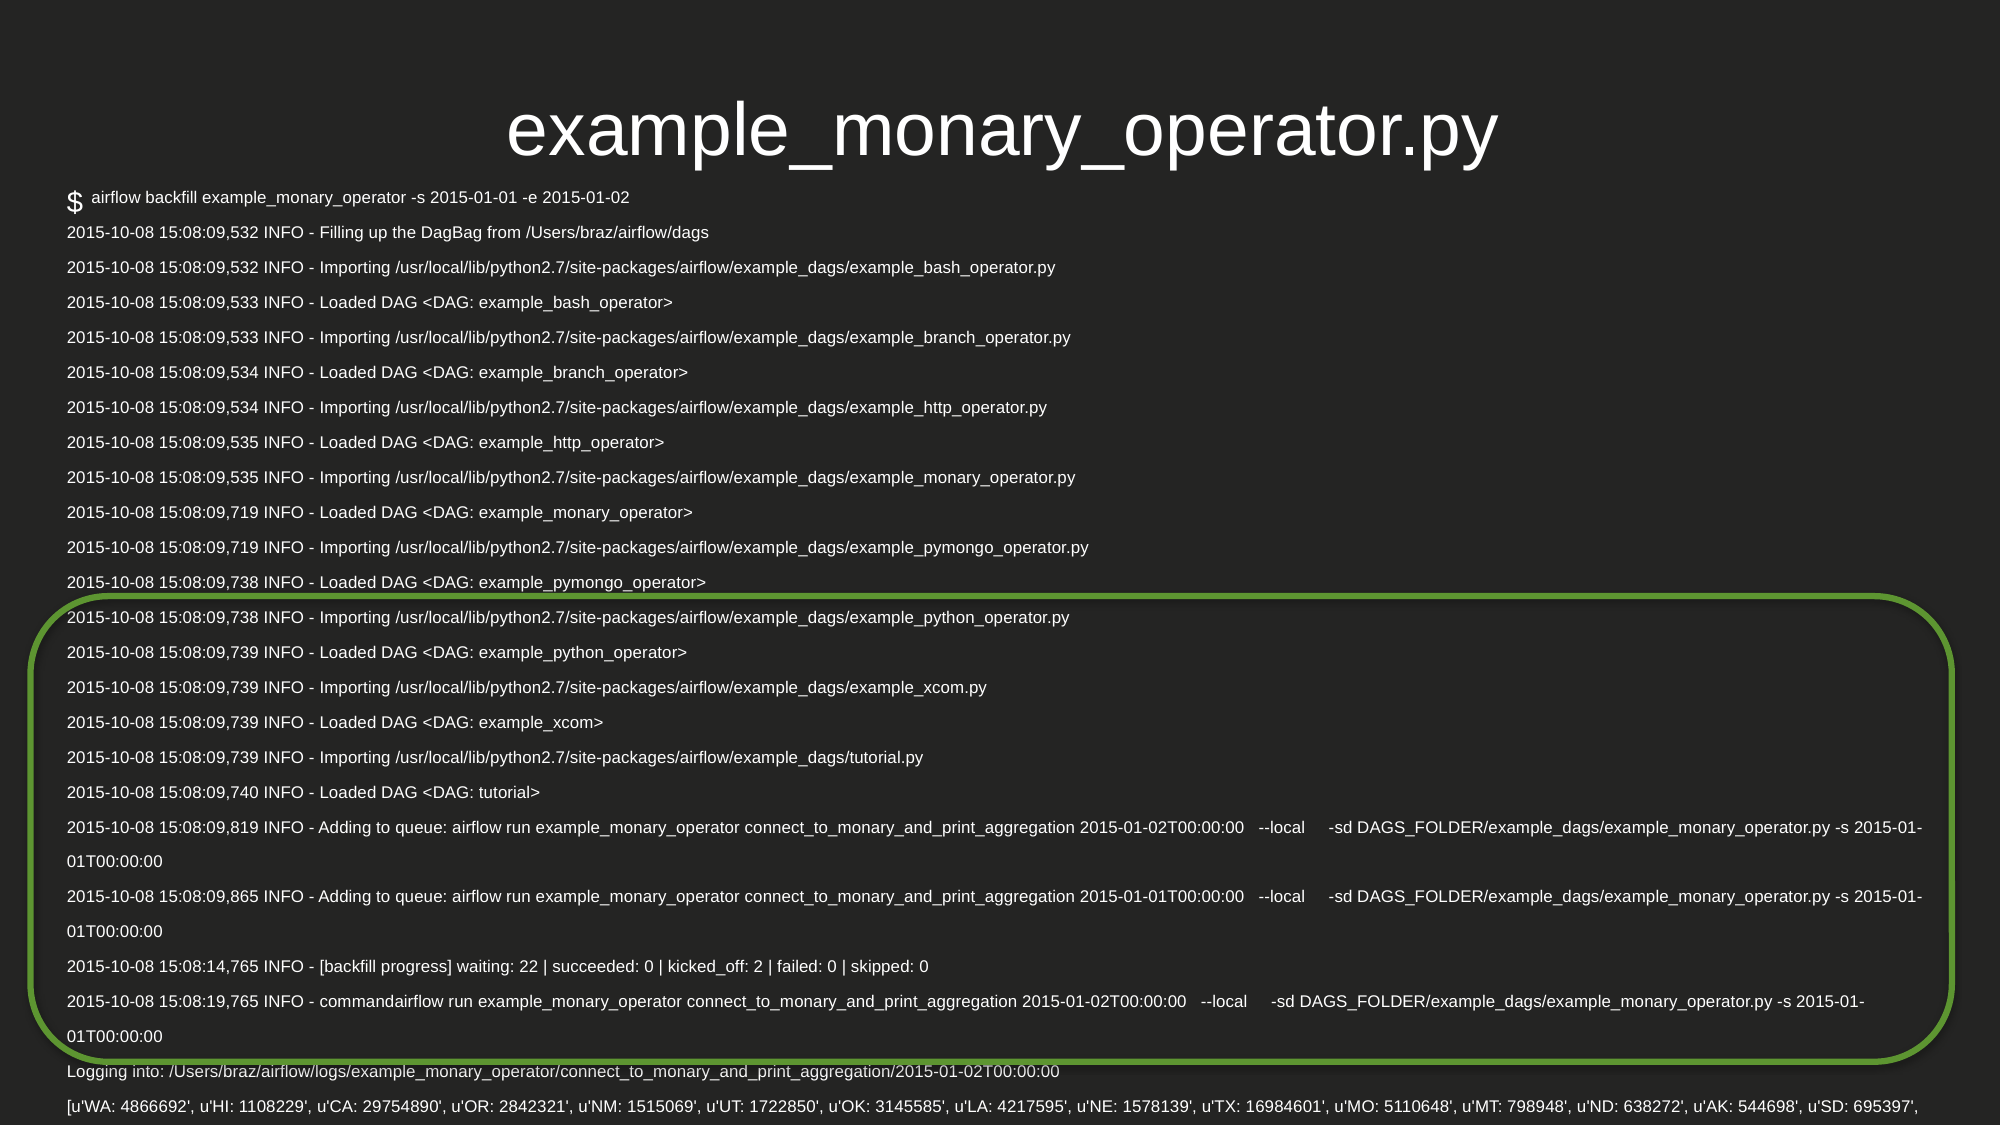

example_monary_operator.py
$ airflow backfill example_monary_operator -s 2015-01-01 -e 2015-01-02
2015-10-08 15:08:09,532 INFO - Filling up the DagBag from /Users/braz/airflow/dags
2015-10-08 15:08:09,532 INFO - Importing /usr/local/lib/python2.7/site-packages/airflow/example_dags/example_bash_operator.py
2015-10-08 15:08:09,533 INFO - Loaded DAG <DAG: example_bash_operator>
2015-10-08 15:08:09,533 INFO - Importing /usr/local/lib/python2.7/site-packages/airflow/example_dags/example_branch_operator.py
2015-10-08 15:08:09,534 INFO - Loaded DAG <DAG: example_branch_operator>
2015-10-08 15:08:09,534 INFO - Importing /usr/local/lib/python2.7/site-packages/airflow/example_dags/example_http_operator.py
2015-10-08 15:08:09,535 INFO - Loaded DAG <DAG: example_http_operator>
2015-10-08 15:08:09,535 INFO - Importing /usr/local/lib/python2.7/site-packages/airflow/example_dags/example_monary_operator.py
2015-10-08 15:08:09,719 INFO - Loaded DAG <DAG: example_monary_operator>
2015-10-08 15:08:09,719 INFO - Importing /usr/local/lib/python2.7/site-packages/airflow/example_dags/example_pymongo_operator.py
2015-10-08 15:08:09,738 INFO - Loaded DAG <DAG: example_pymongo_operator>
2015-10-08 15:08:09,738 INFO - Importing /usr/local/lib/python2.7/site-packages/airflow/example_dags/example_python_operator.py
2015-10-08 15:08:09,739 INFO - Loaded DAG <DAG: example_python_operator>
2015-10-08 15:08:09,739 INFO - Importing /usr/local/lib/python2.7/site-packages/airflow/example_dags/example_xcom.py
2015-10-08 15:08:09,739 INFO - Loaded DAG <DAG: example_xcom>
2015-10-08 15:08:09,739 INFO - Importing /usr/local/lib/python2.7/site-packages/airflow/example_dags/tutorial.py
2015-10-08 15:08:09,740 INFO - Loaded DAG <DAG: tutorial>
2015-10-08 15:08:09,819 INFO - Adding to queue: airflow run example_monary_operator connect_to_monary_and_print_aggregation 2015-01-02T00:00:00   --local     -sd DAGS_FOLDER/example_dags/example_monary_operator.py -s 2015-01-01T00:00:00
2015-10-08 15:08:09,865 INFO - Adding to queue: airflow run example_monary_operator connect_to_monary_and_print_aggregation 2015-01-01T00:00:00   --local     -sd DAGS_FOLDER/example_dags/example_monary_operator.py -s 2015-01-01T00:00:00
2015-10-08 15:08:14,765 INFO - [backfill progress] waiting: 22 | succeeded: 0 | kicked_off: 2 | failed: 0 | skipped: 0
2015-10-08 15:08:19,765 INFO - commandairflow run example_monary_operator connect_to_monary_and_print_aggregation 2015-01-02T00:00:00   --local     -sd DAGS_FOLDER/example_dags/example_monary_operator.py -s 2015-01-01T00:00:00
Logging into: /Users/braz/airflow/logs/example_monary_operator/connect_to_monary_and_print_aggregation/2015-01-02T00:00:00
[u'WA: 4866692', u'HI: 1108229', u'CA: 29754890', u'OR: 2842321', u'NM: 1515069', u'UT: 1722850', u'OK: 3145585', u'LA: 4217595', u'NE: 1578139', u'TX: 16984601', u'MO: 5110648', u'MT: 798948', u'ND: 638272', u'AK: 544698', u'SD: 695397', u'DC: 606900', u'MN: 4372982', u'ID: 1006749', u'KY: 3675484', u'WI: 4891769', u'TN: 4876457', u'AZ: 3665228', u'CO: 3293755', u'KS: 2475285', u'MS: 2573216', u'FL: 12686644', u'IA: 2776420', u'NC: 6628637', u'VA: 6181479', u'IN: 5544136', u'ME: 1226648', u'WV: 1793146', u'MD: 4781379', u'GA: 6478216', u'NH: 1109252', u'NV: 1201833', u'DE: 666168', u'AL: 4040587', u'CT: 3287116', u'SC: 3486703', u'RI: 1003218', u'PA: 11881643', u'VT: 562758', u'MA: 6016425', u'WY: 453528', u'MI: 9295297', u'OH: 10846517', u'AR: 2350725', u'IL: 11427576', u'NJ: 7730188', u'NY: 17990402']
2015-10-08 15:08:26,097 INFO - commandairflow run example_monary_operator connect_to_monary_and_print_aggregation 2015-01-01T00:00:00   --local     -sd DAGS_FOLDER/example_dags/example_monary_operator.py -s 2015-01-01T00:00:00
Logging into: /Users/braz/airflow/logs/example_monary_operator/connect_to_monary_and_print_aggregation/2015-01-01T00:00:00
[u'WA: 4866692', u'HI: 1108229', u'CA: 29754890', u'OR: 2842321', u'NM: 1515069', u'UT: 1722850', u'OK: 3145585', u'LA: 4217595', u'NE: 1578139', u'TX: 16984601', u'MO: 5110648', u'MT: 798948', u'ND: 638272', u'AK: 544698', u'SD: 695397', u'DC: 606900', u'MN: 4372982', u'ID: 1006749', u'KY: 3675484', u'WI: 4891769', u'TN: 4876457', u'AZ: 3665228', u'CO: 3293755', u'KS: 2475285', u'MS: 2573216', u'FL: 12686644', u'IA: 2776420', u'NC: 6628637', u'VA: 6181479', u'IN: 5544136', u'ME: 1226648', u'WV: 1793146', u'MD: 4781379', u'GA: 6478216', u'NH: 1109252', u'NV: 1201833', u'DE: 666168', u'AL: 4040587', u'CT: 3287116', u'SC: 3486703', u'RI: 1003218', u'PA: 11881643', u'VT: 562758', u'MA: 6016425', u'WY: 453528', u'MI: 9295297', u'OH: 10846517', u'AR: 2350725', u'IL: 11427576', u'NJ: 7730188', u'NY: 17990402']